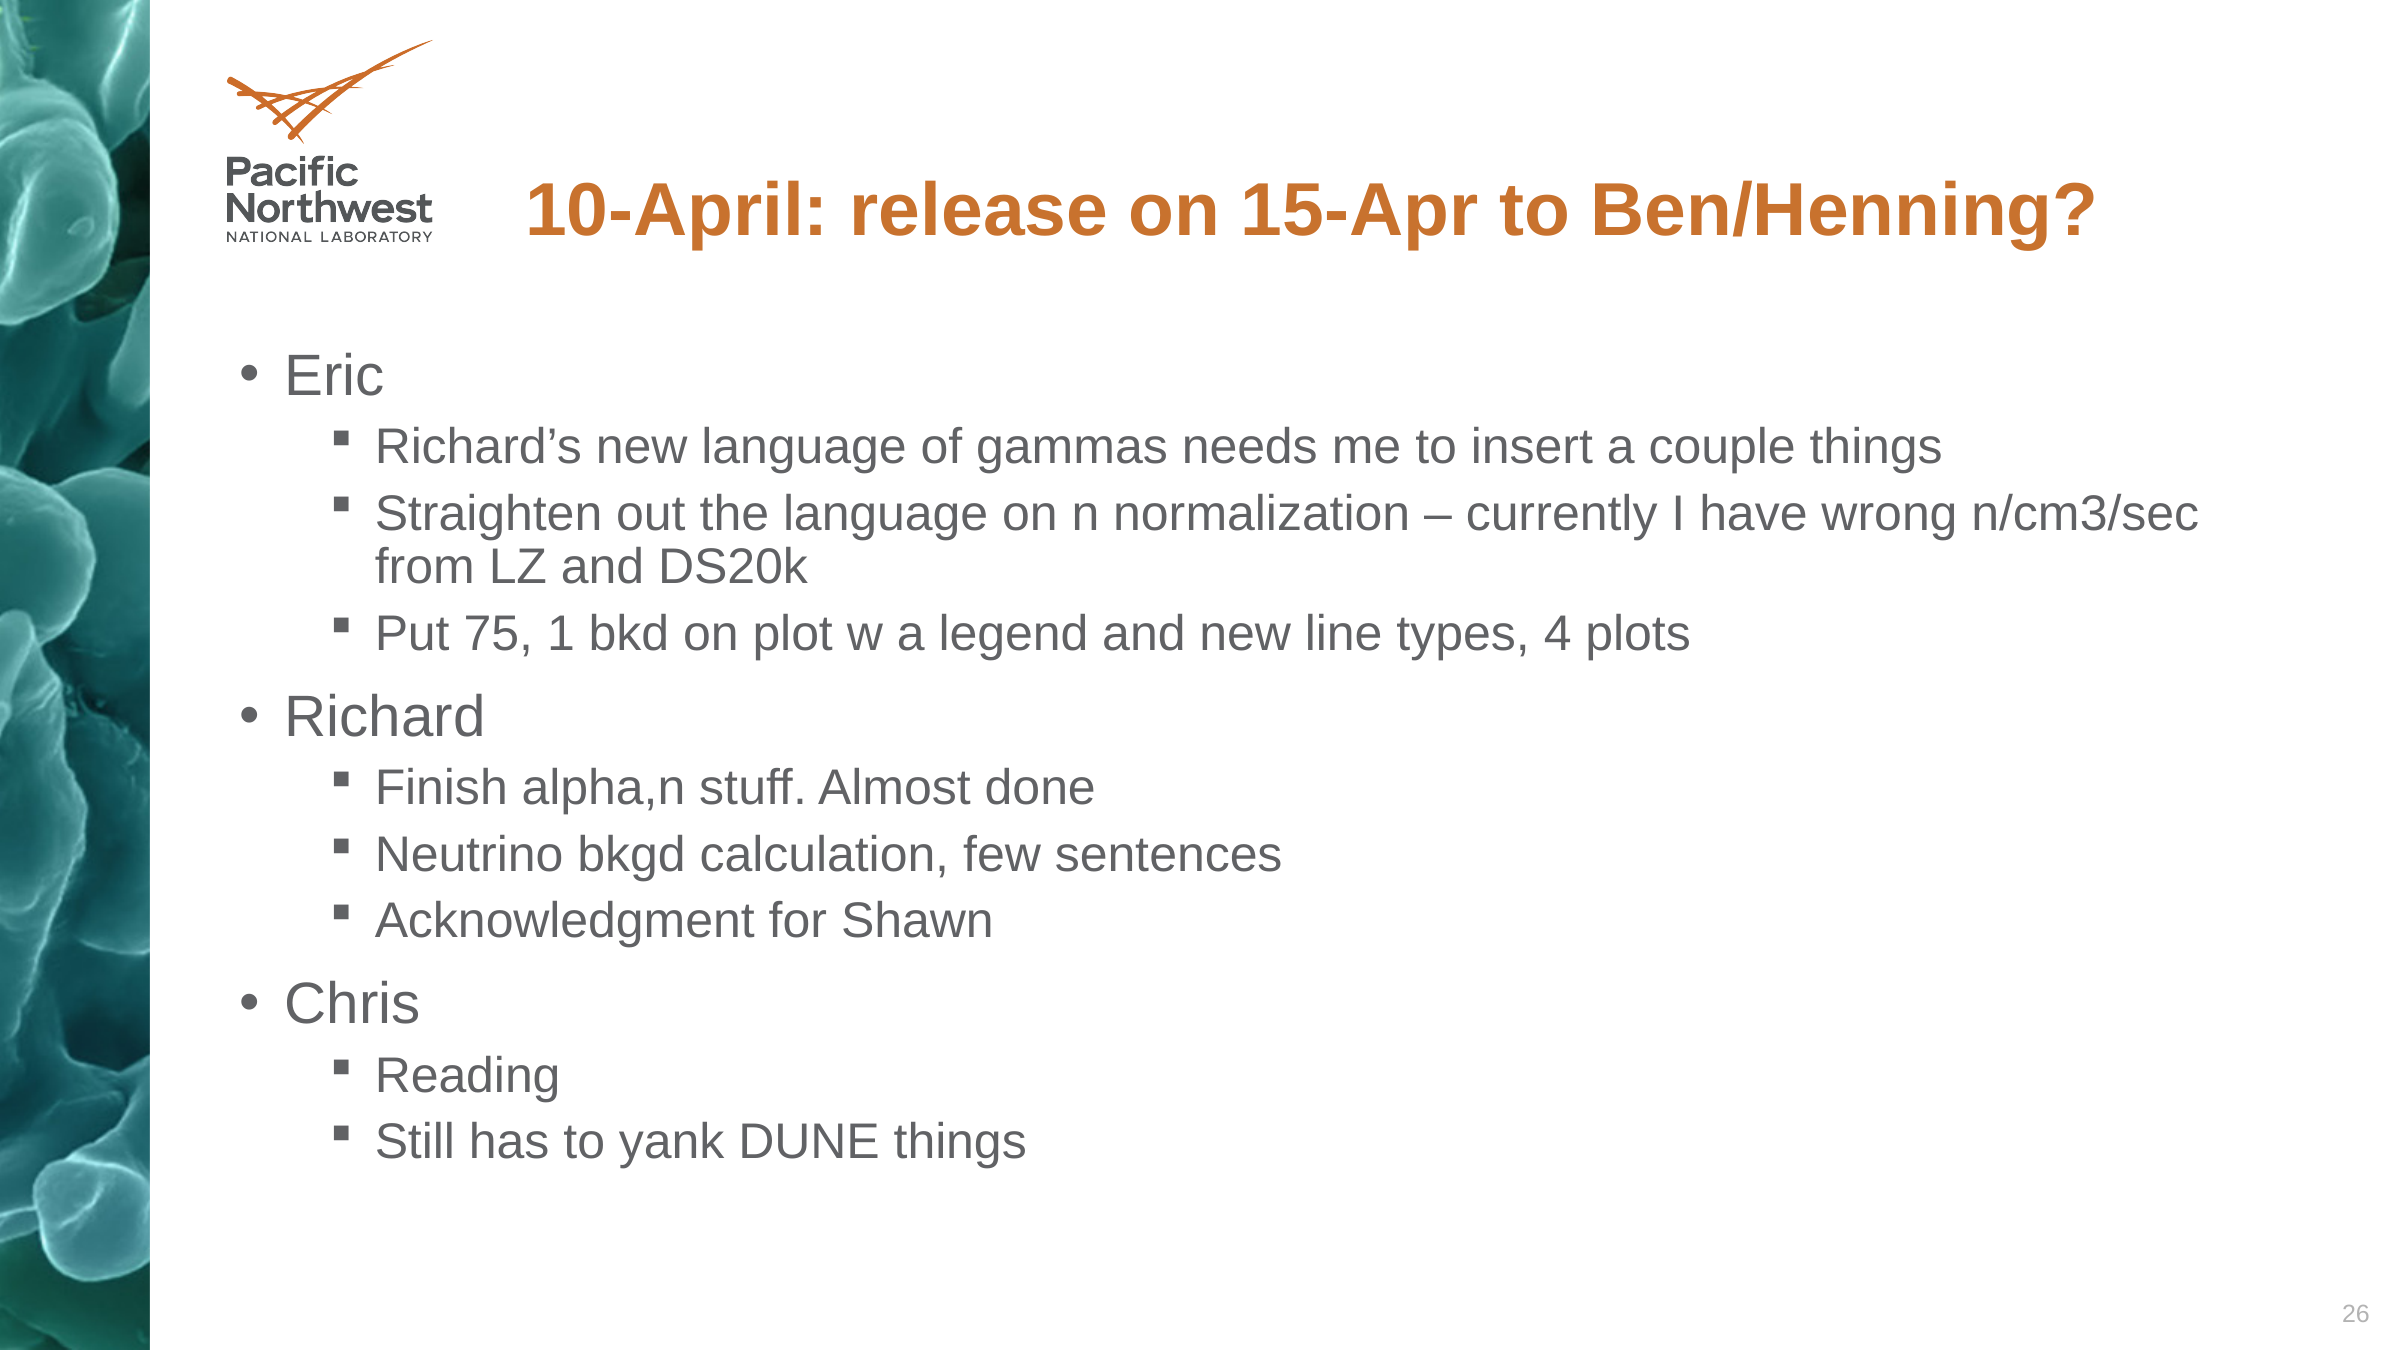

# 10-April: release on 15-Apr to Ben/Henning?
Eric
Richard’s new language of gammas needs me to insert a couple things
Straighten out the language on n normalization – currently I have wrong n/cm3/sec from LZ and DS20k
Put 75, 1 bkd on plot w a legend and new line types, 4 plots
Richard
Finish alpha,n stuff. Almost done
Neutrino bkgd calculation, few sentences
Acknowledgment for Shawn
Chris
Reading
Still has to yank DUNE things
26